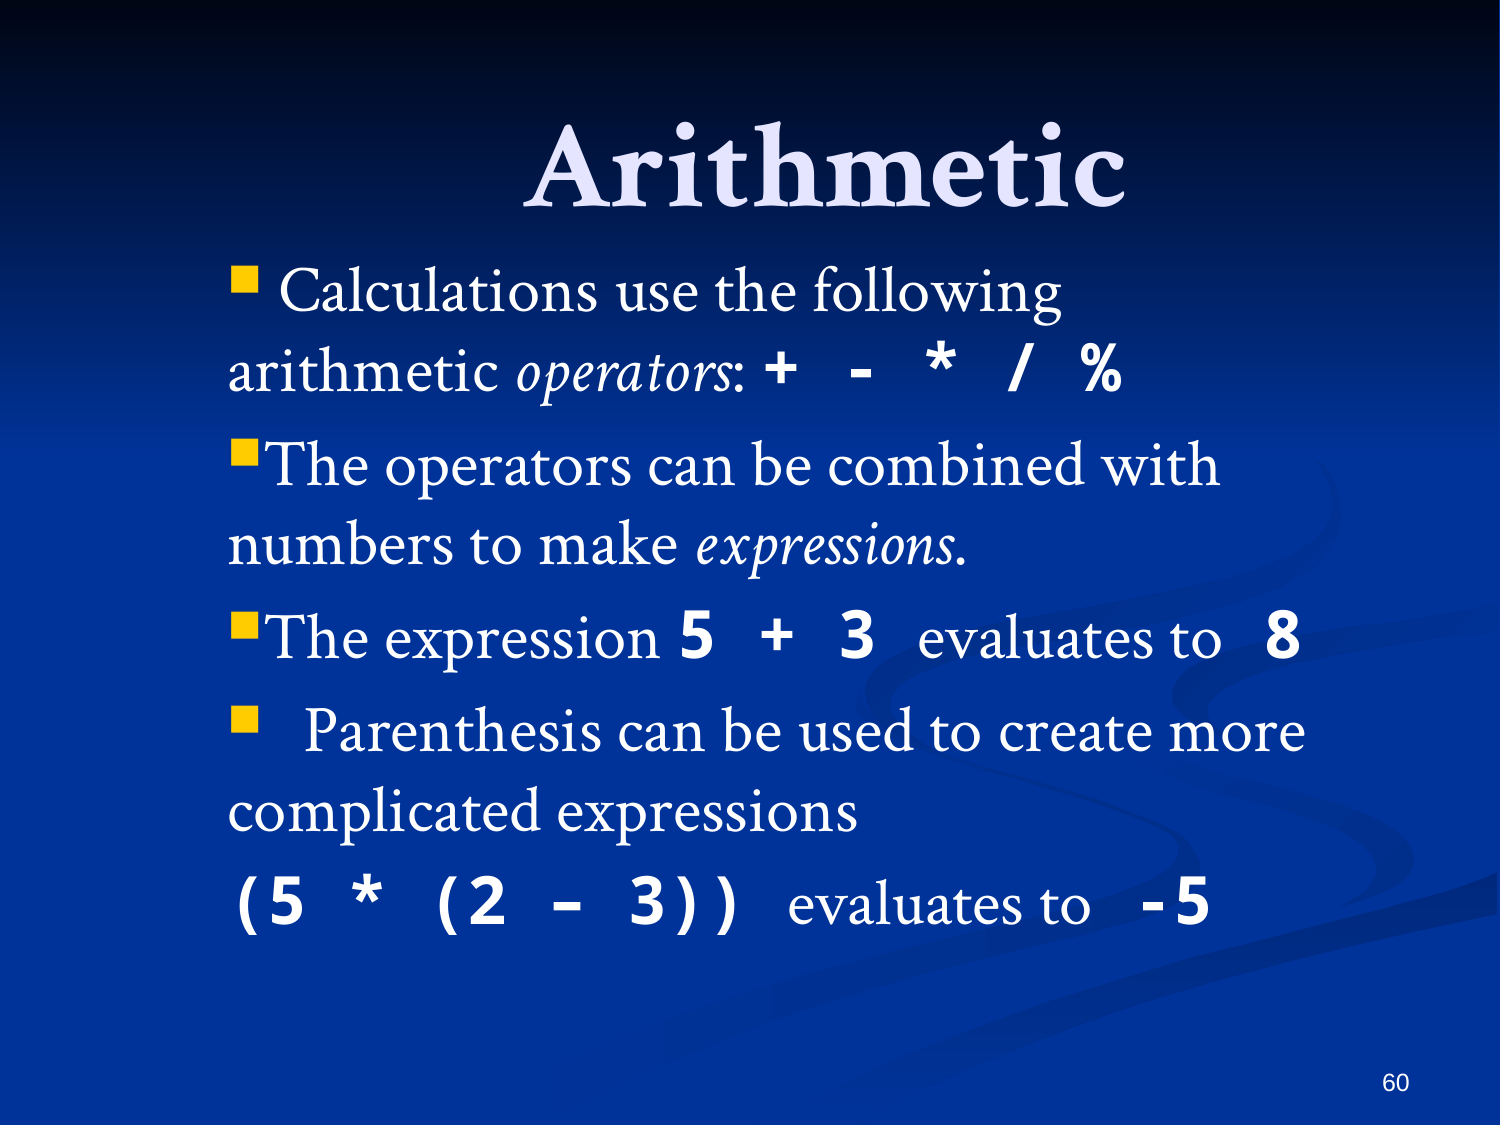

# Arithmetic
 Calculations use the following arithmetic operators: + - * / %
The operators can be combined with numbers to make expressions.
The expression 5 + 3 evaluates to 8
 Parenthesis can be used to create more complicated expressions
(5 * (2 – 3)) evaluates to -5

60